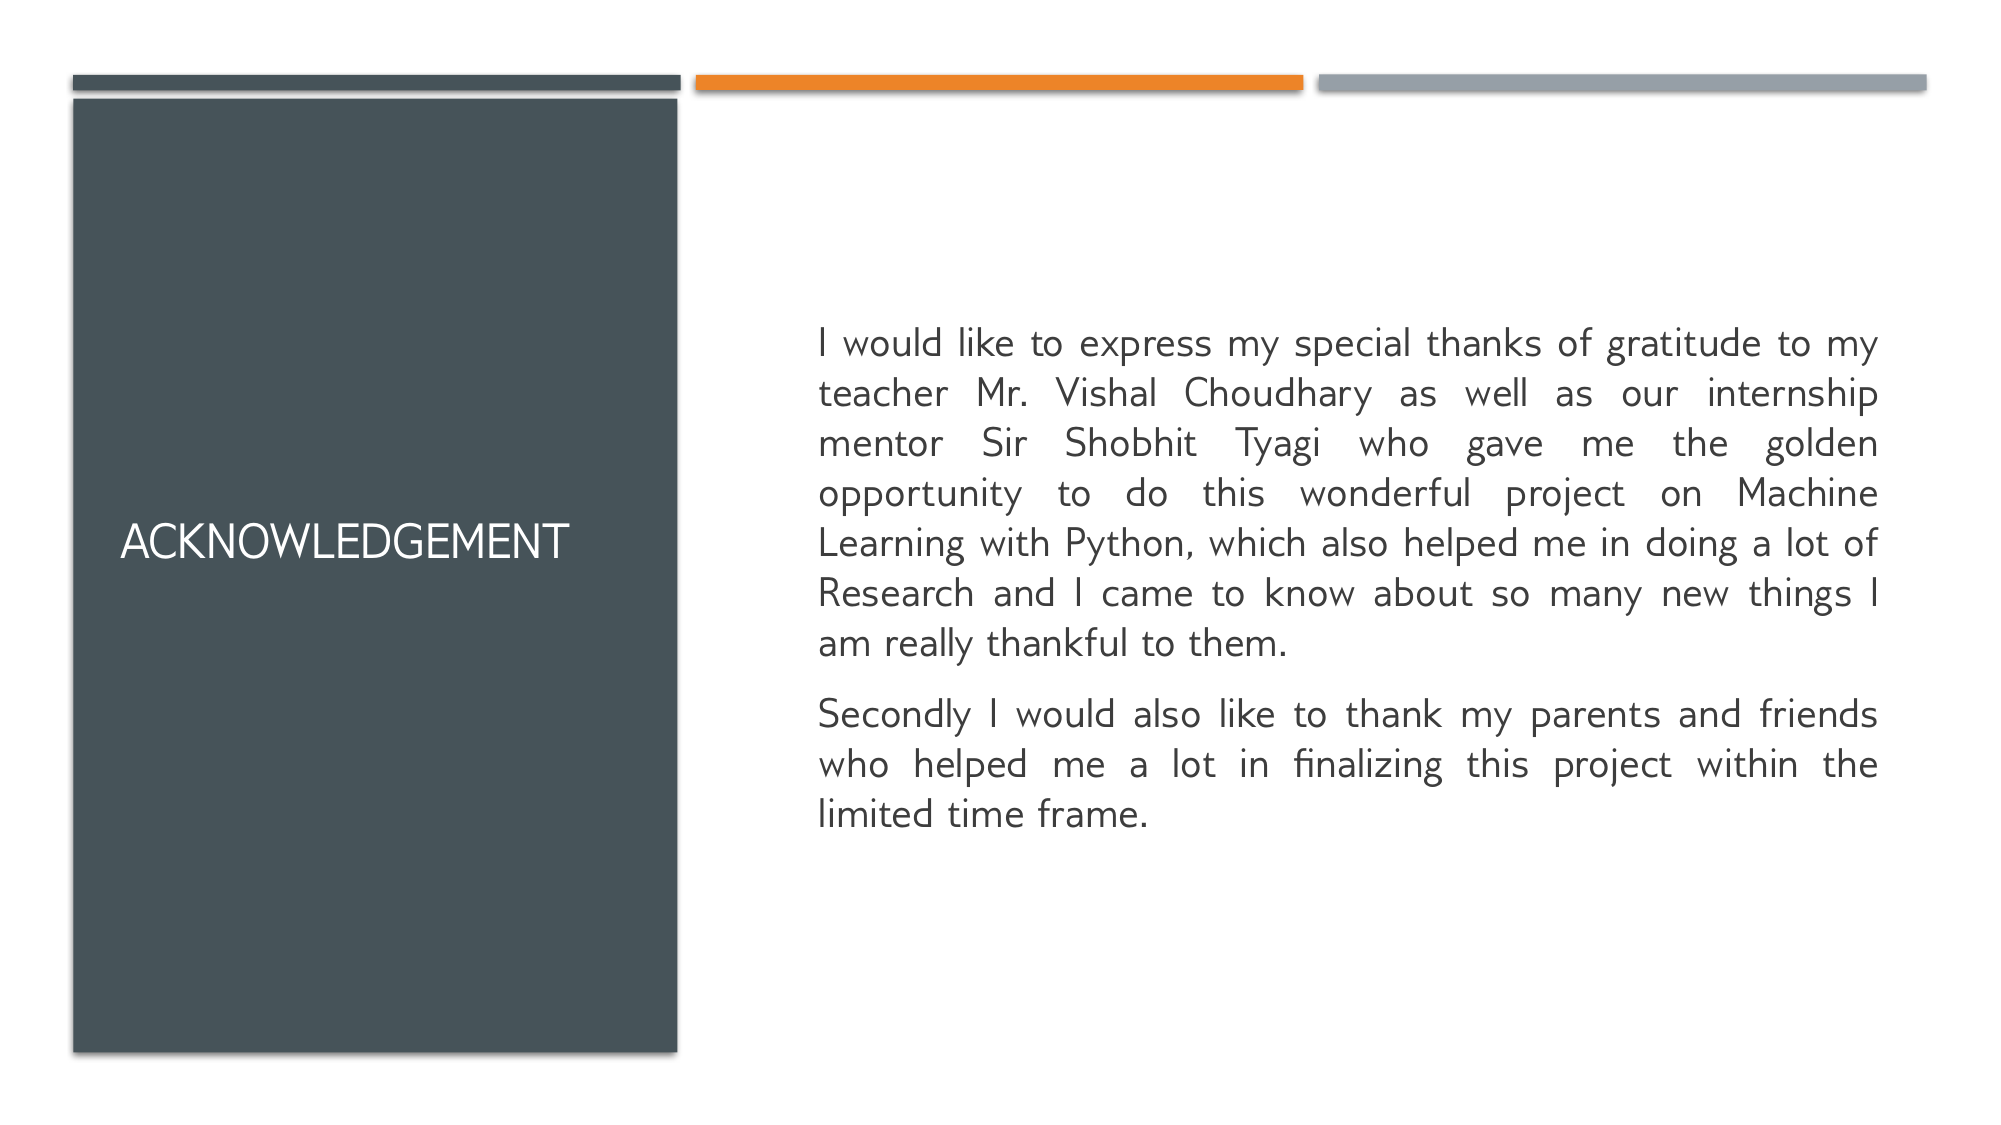

I would like to express my special thanks of gratitude to my teacher Mr. Vishal Choudhary as well as our internship mentor Sir Shobhit Tyagi who gave me the golden opportunity to do this wonderful project on Machine Learning with Python, which also helped me in doing a lot of Research and I came to know about so many new things I am really thankful to them.
Secondly I would also like to thank my parents and friends who helped me a lot in finalizing this project within the limited time frame.
# Acknowledgement